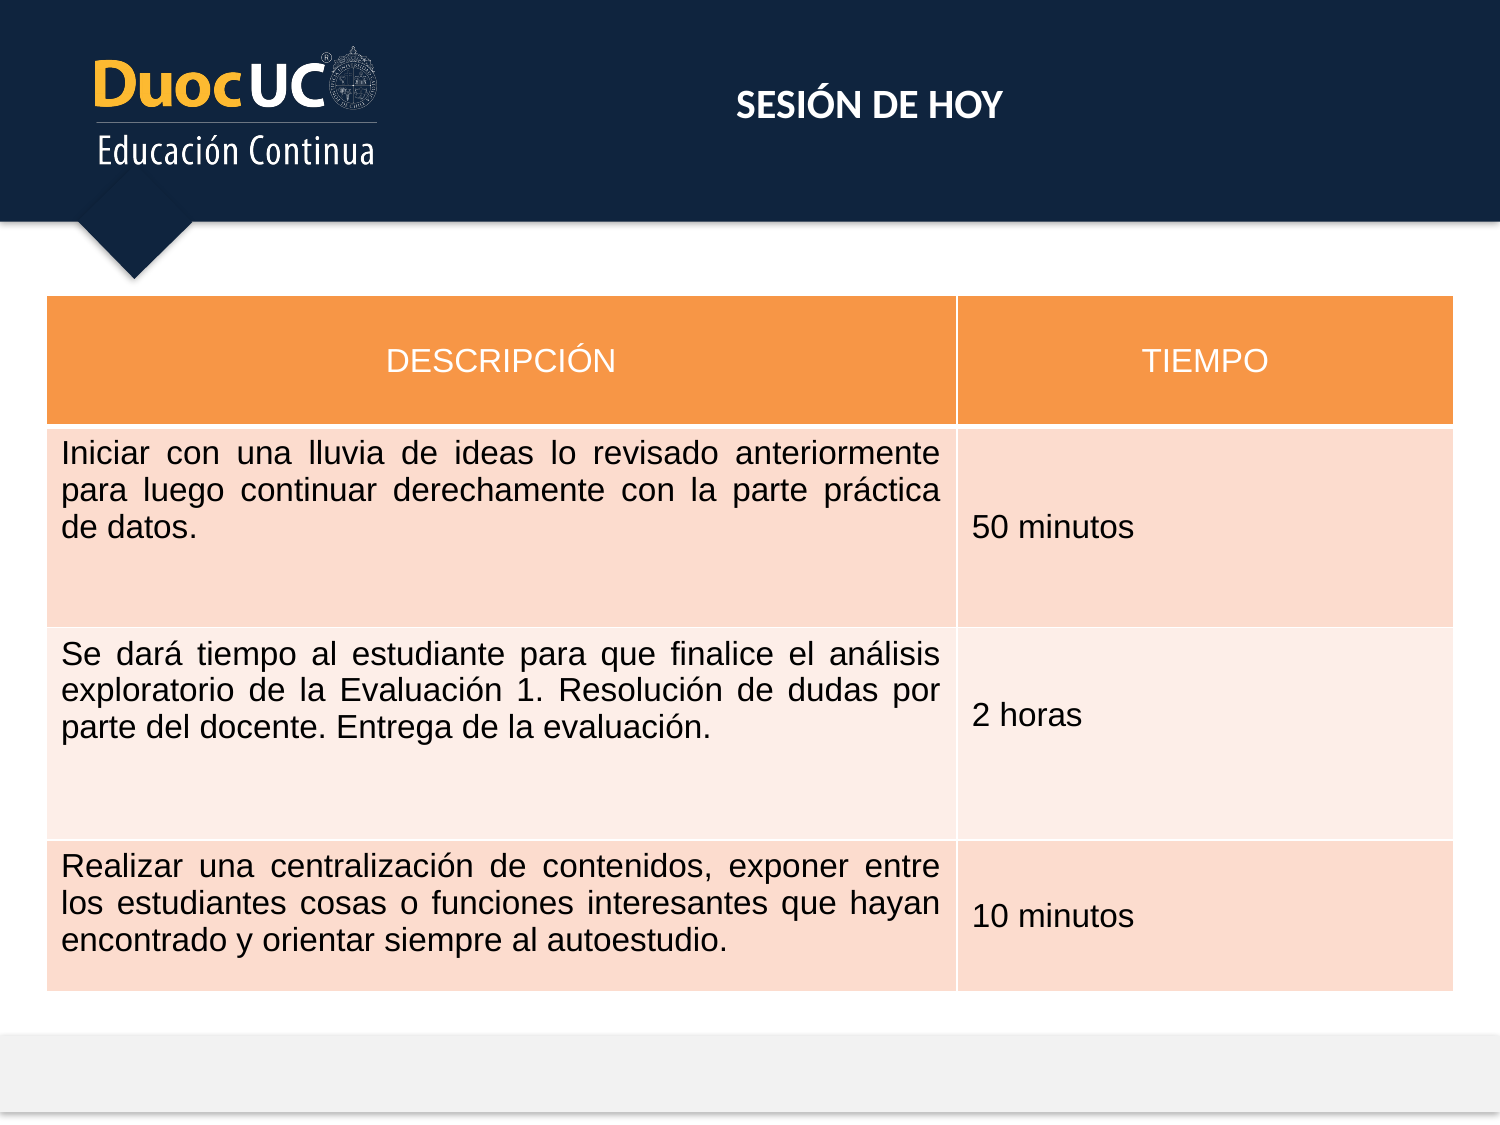

SESIÓN DE HOY
| DESCRIPCIÓN | TIEMPO |
| --- | --- |
| Iniciar con una lluvia de ideas lo revisado anteriormente para luego continuar derechamente con la parte práctica de datos. | 50 minutos |
| Se dará tiempo al estudiante para que finalice el análisis exploratorio de la Evaluación 1. Resolución de dudas por parte del docente. Entrega de la evaluación. | 2 horas |
| Realizar una centralización de contenidos, exponer entre los estudiantes cosas o funciones interesantes que hayan encontrado y orientar siempre al autoestudio. | 10 minutos |